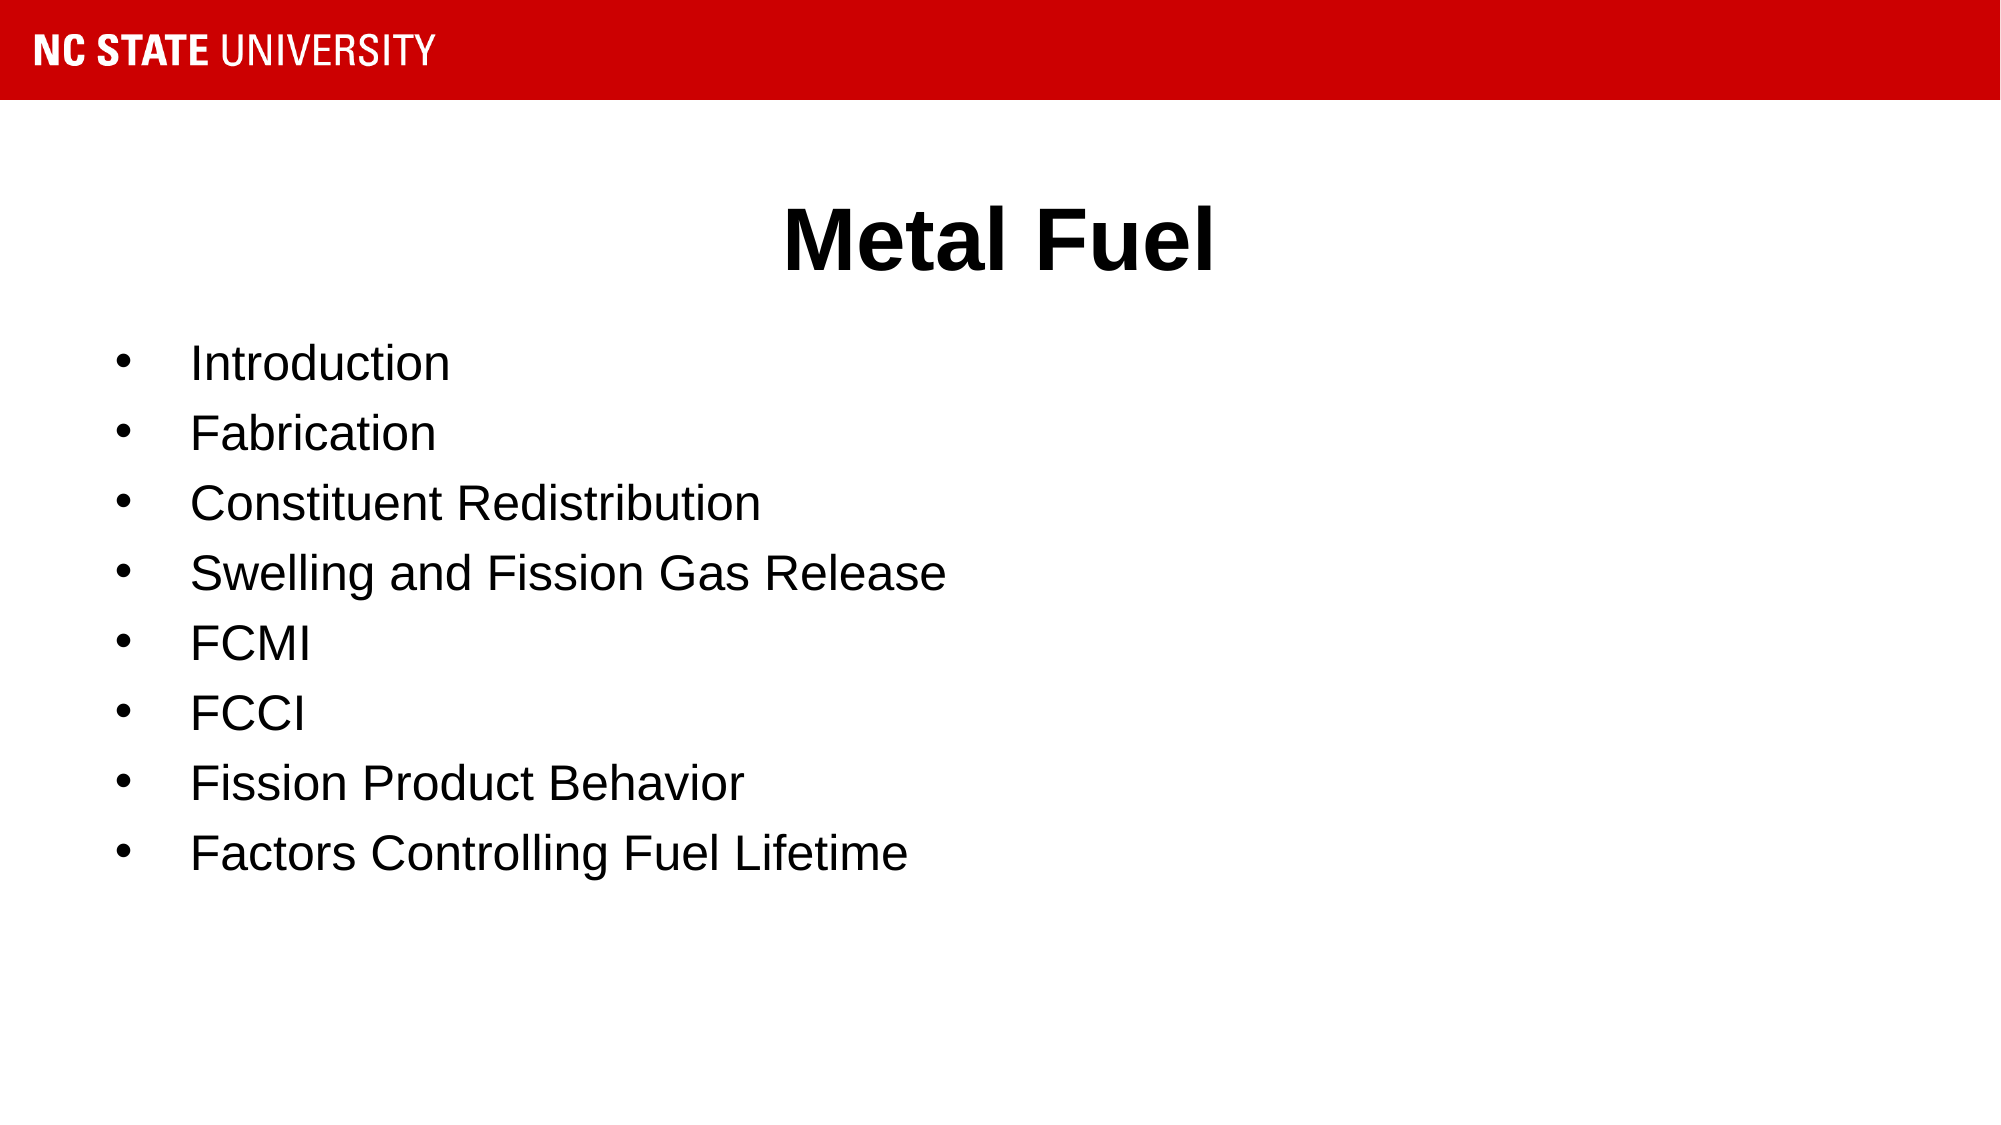

# Metal Fuel
Introduction
Fabrication
Constituent Redistribution
Swelling and Fission Gas Release
FCMI
FCCI
Fission Product Behavior
Factors Controlling Fuel Lifetime